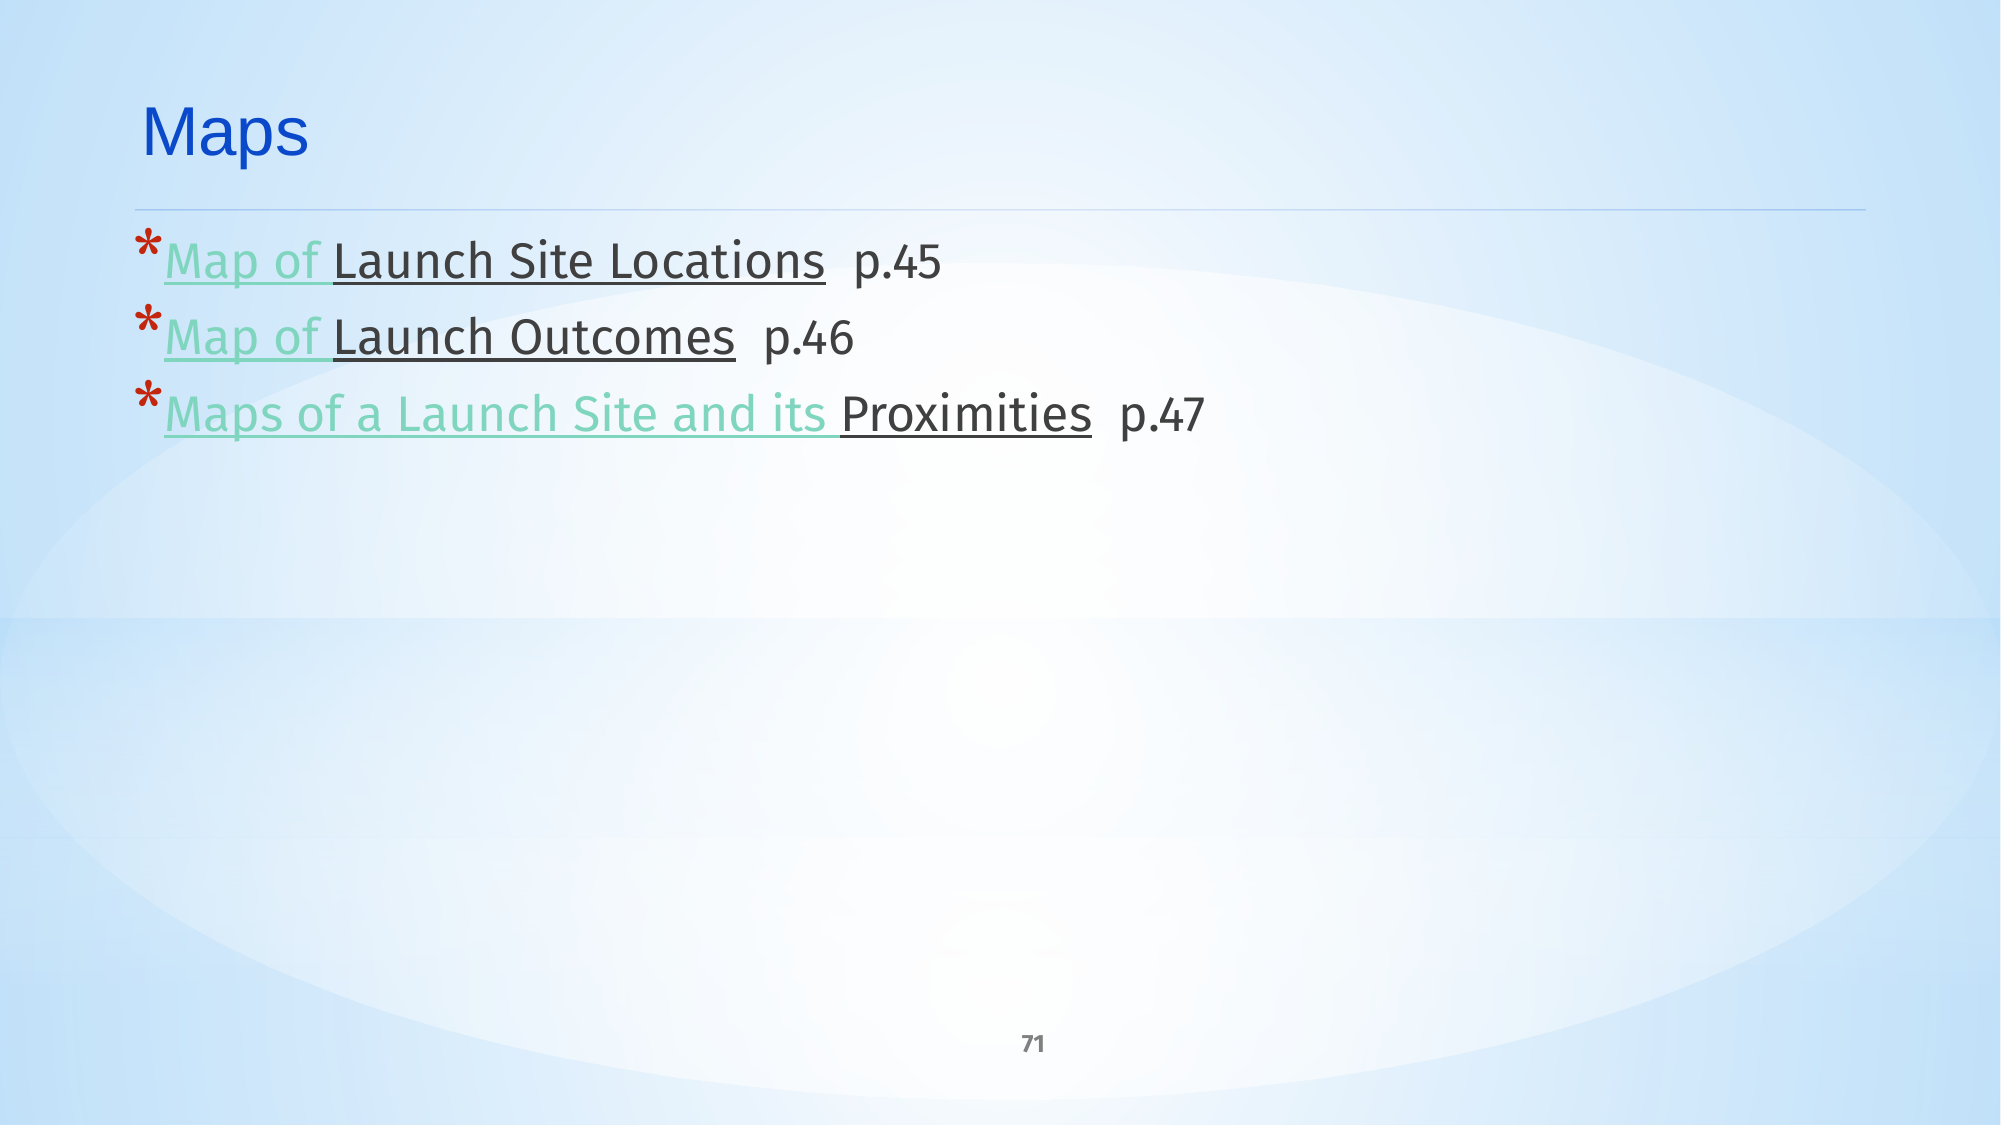

Maps
Map of Launch Site Locations  p.45
Map of Launch Outcomes  p.46
Maps of a Launch Site and its Proximities  p.47
71